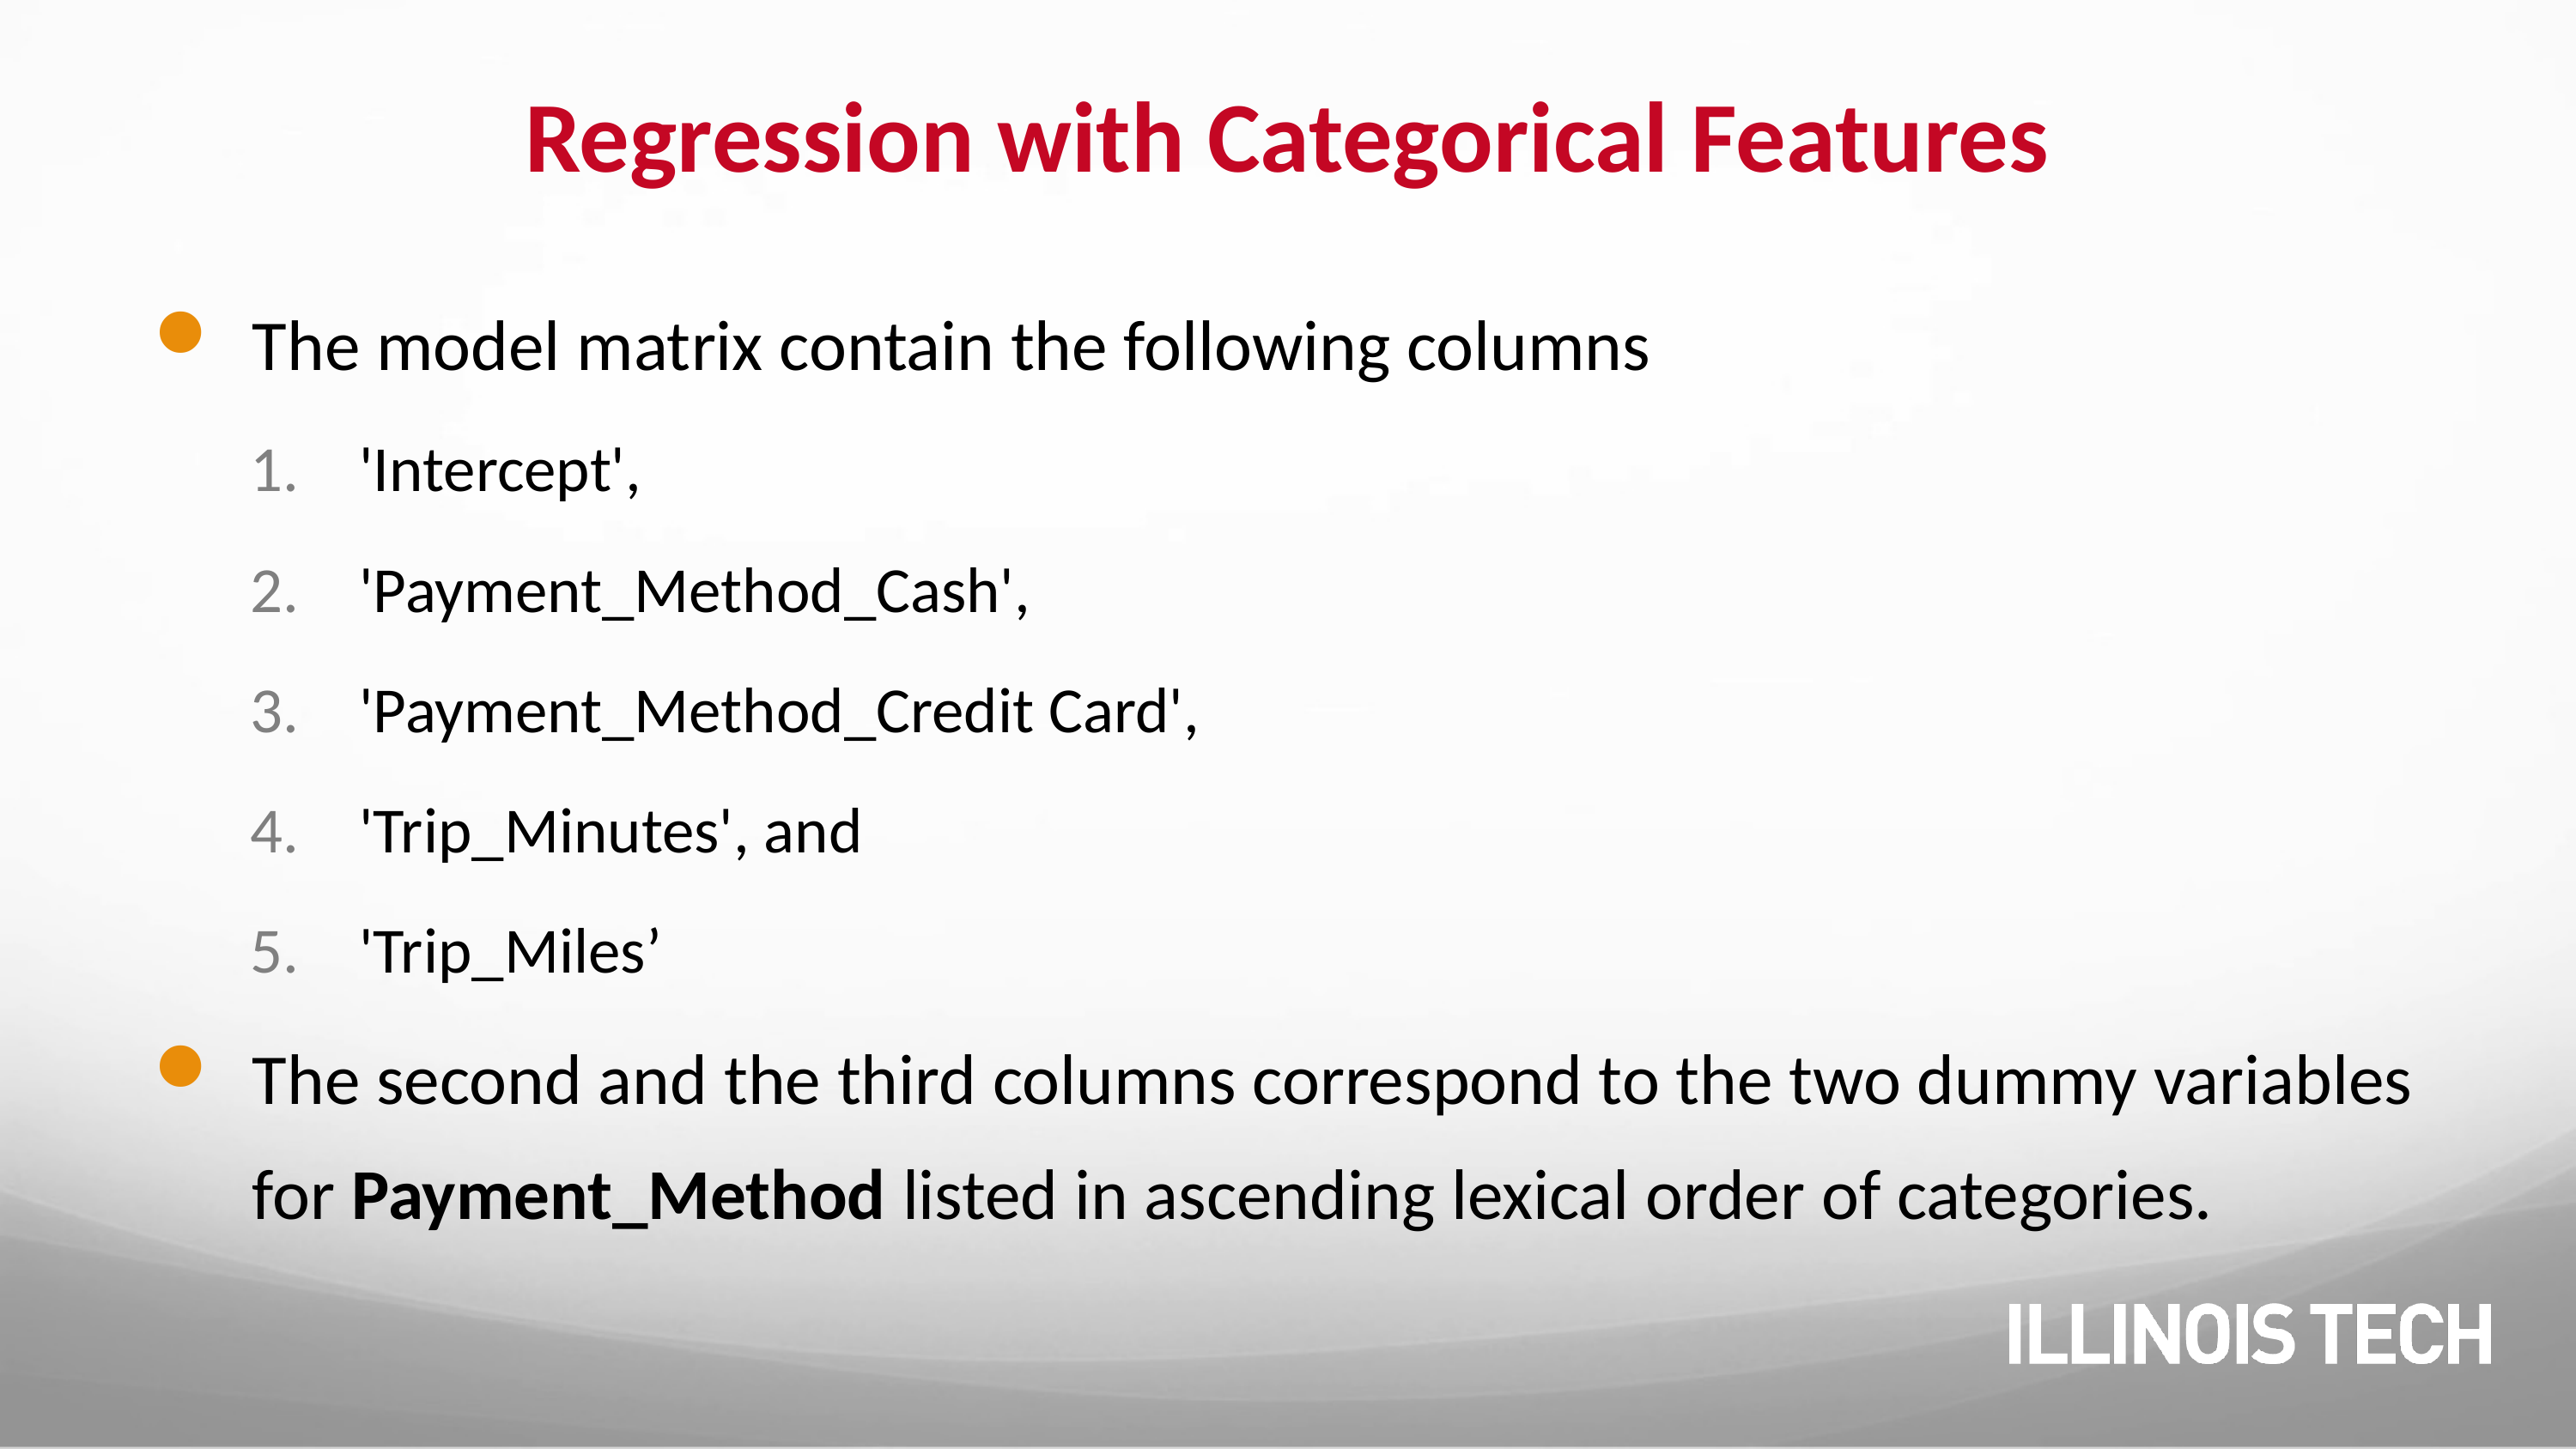

# Regression with Categorical Features
The model matrix contain the following columns
'Intercept',
'Payment_Method_Cash',
'Payment_Method_Credit Card',
'Trip_Minutes', and
'Trip_Miles’
The second and the third columns correspond to the two dummy variables for Payment_Method listed in ascending lexical order of categories.